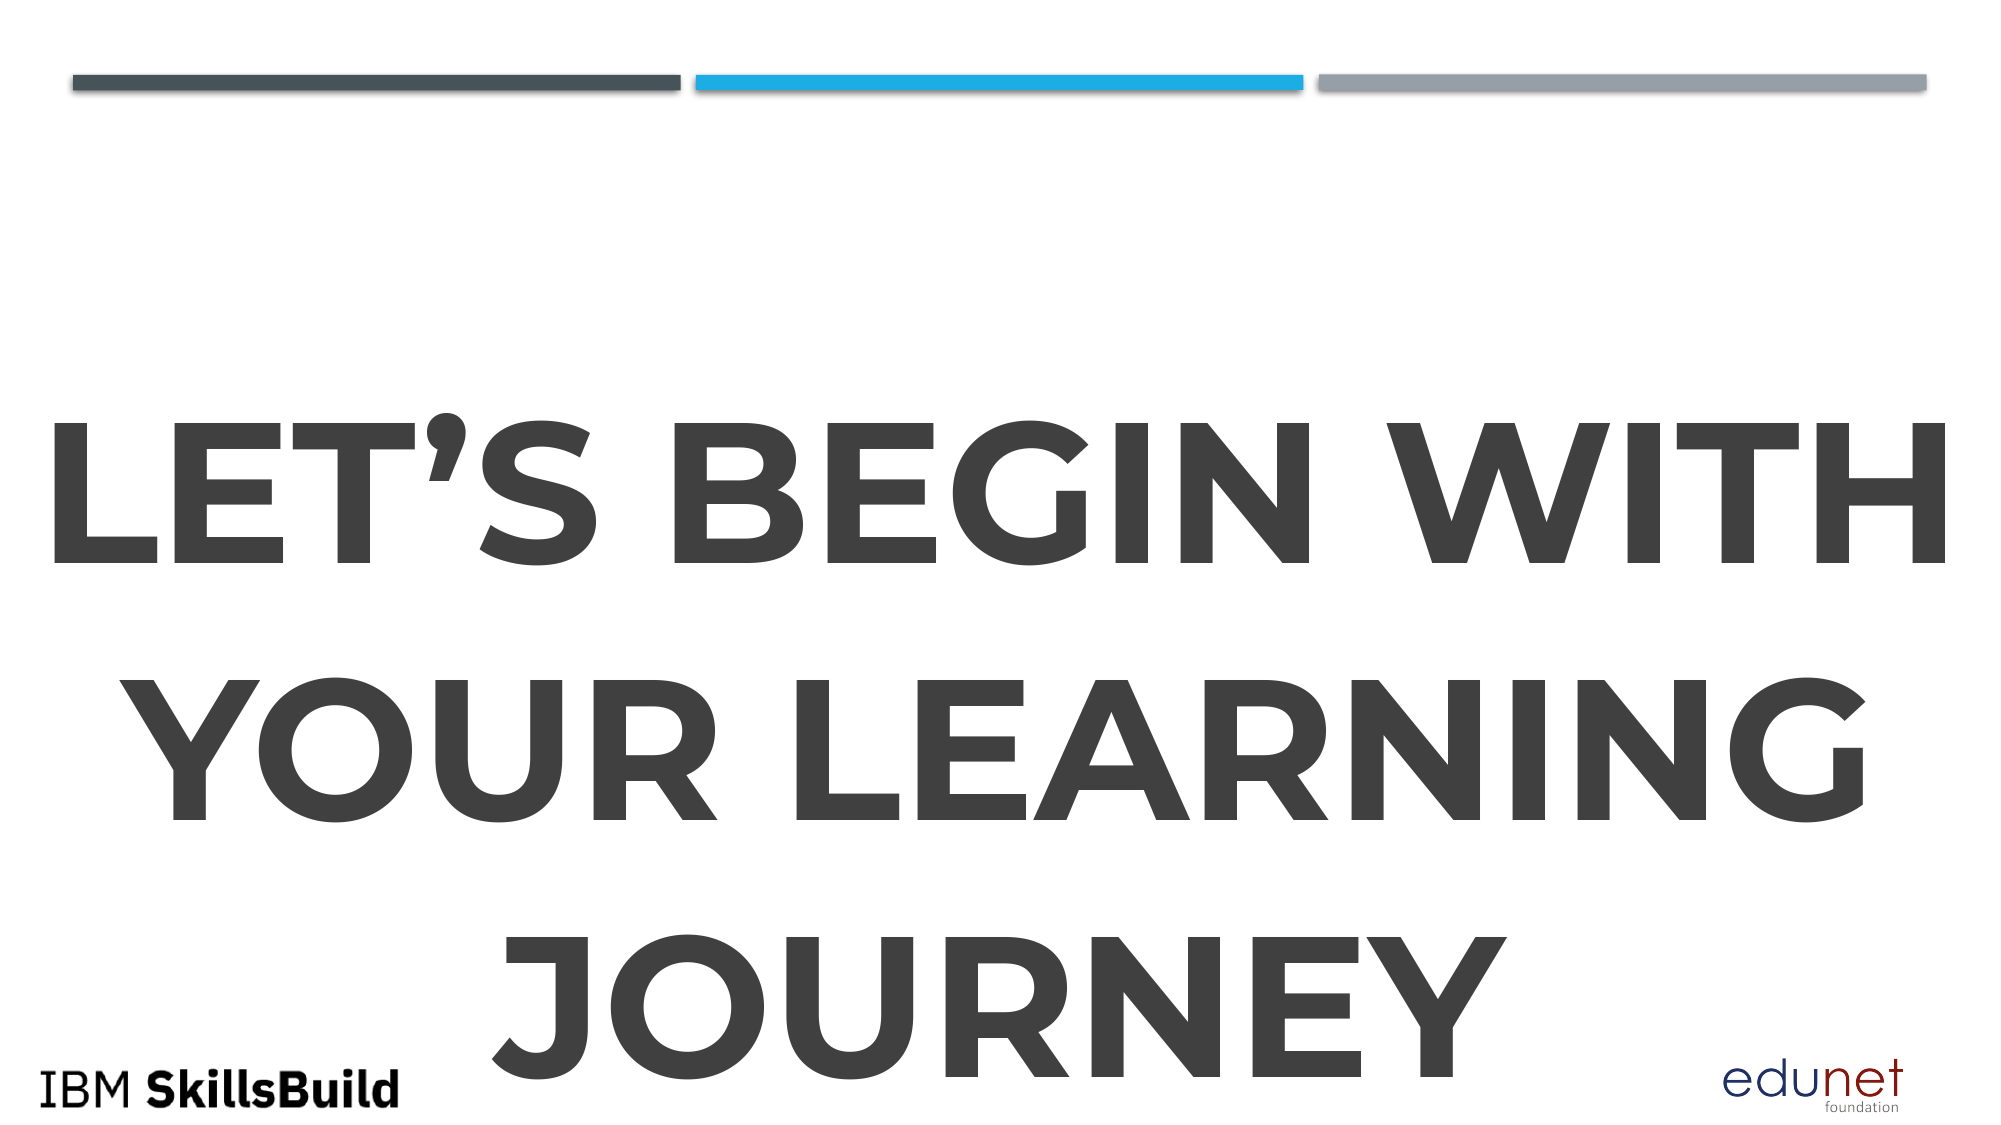

# Let’s Begin With your learning Journey